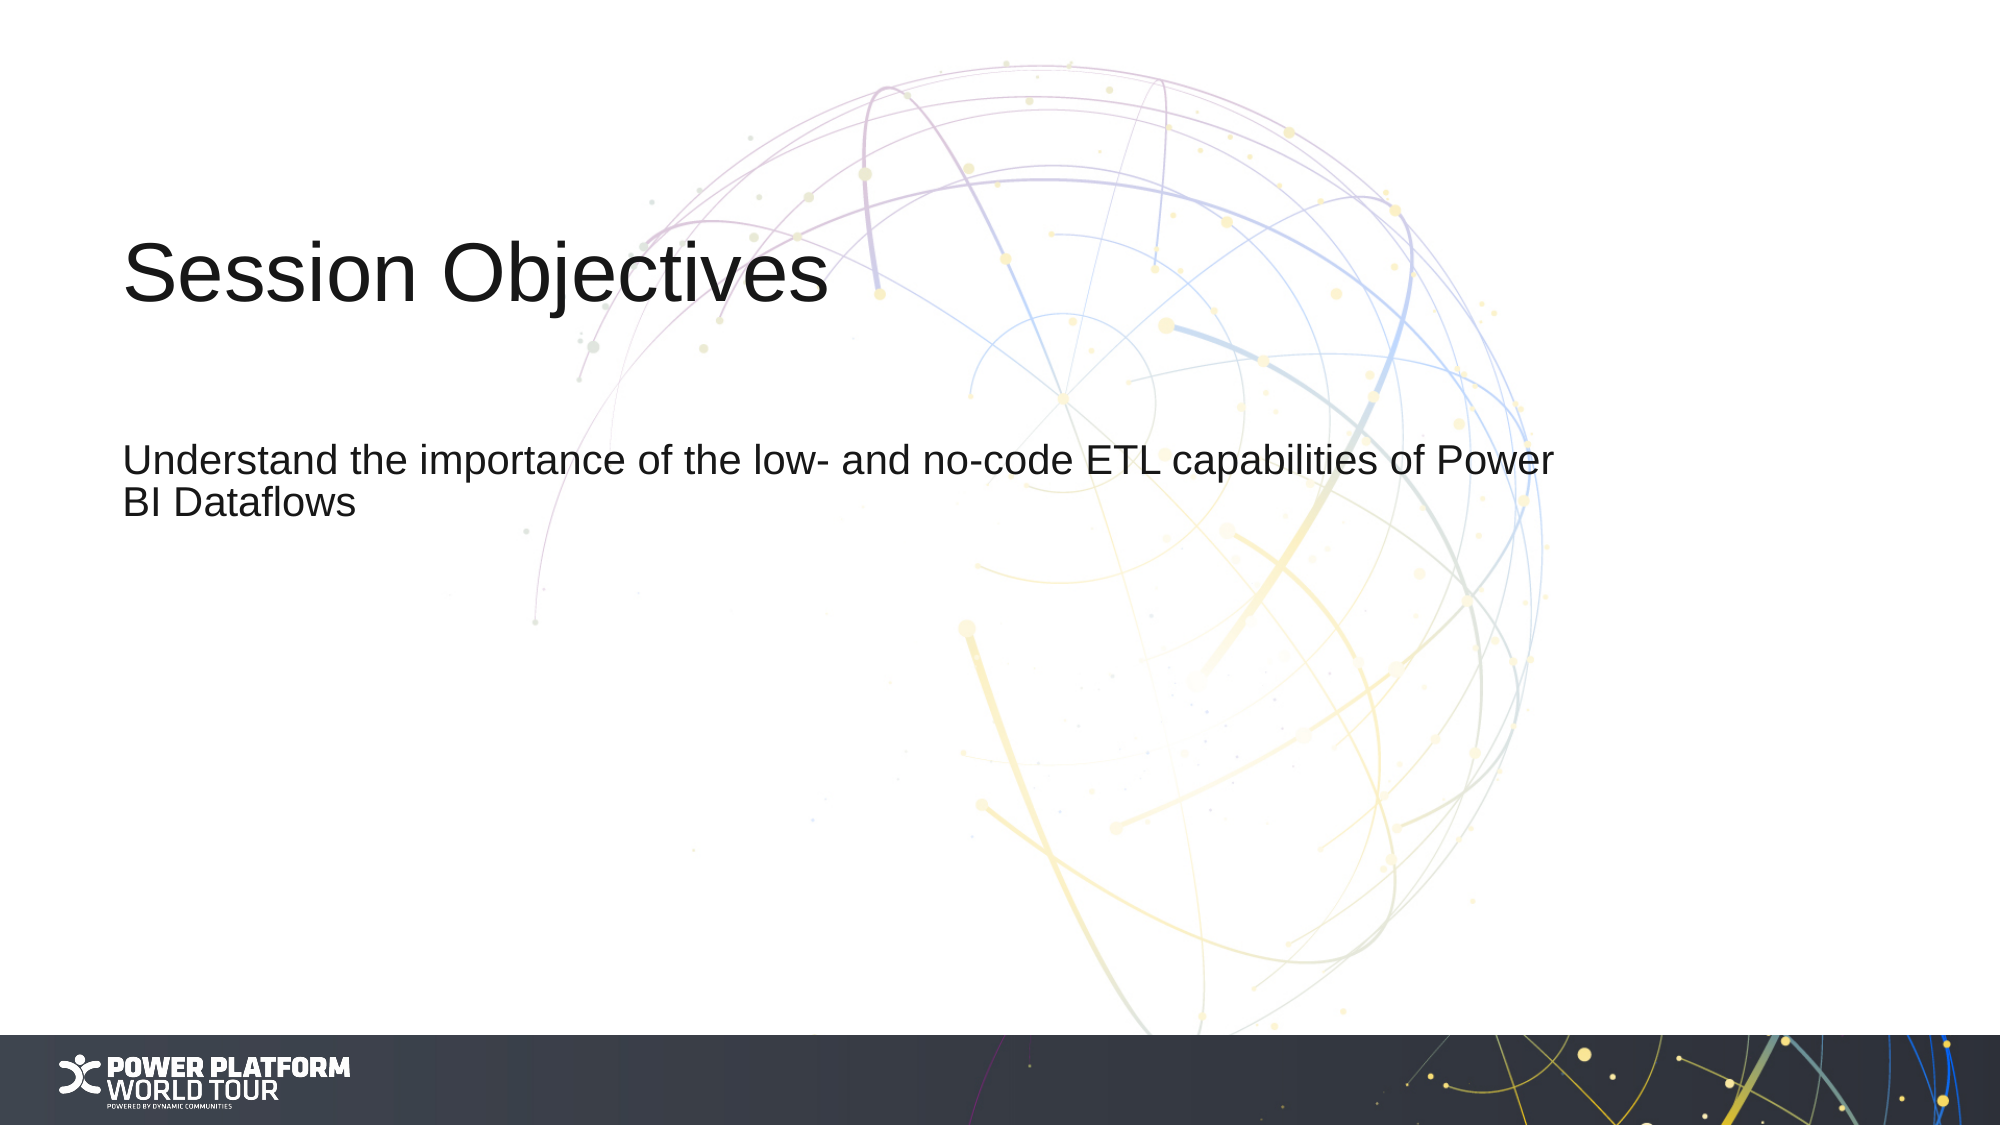

# Session Objectives
Understand the importance of the low- and no-code ETL capabilities of Power BI Dataflows